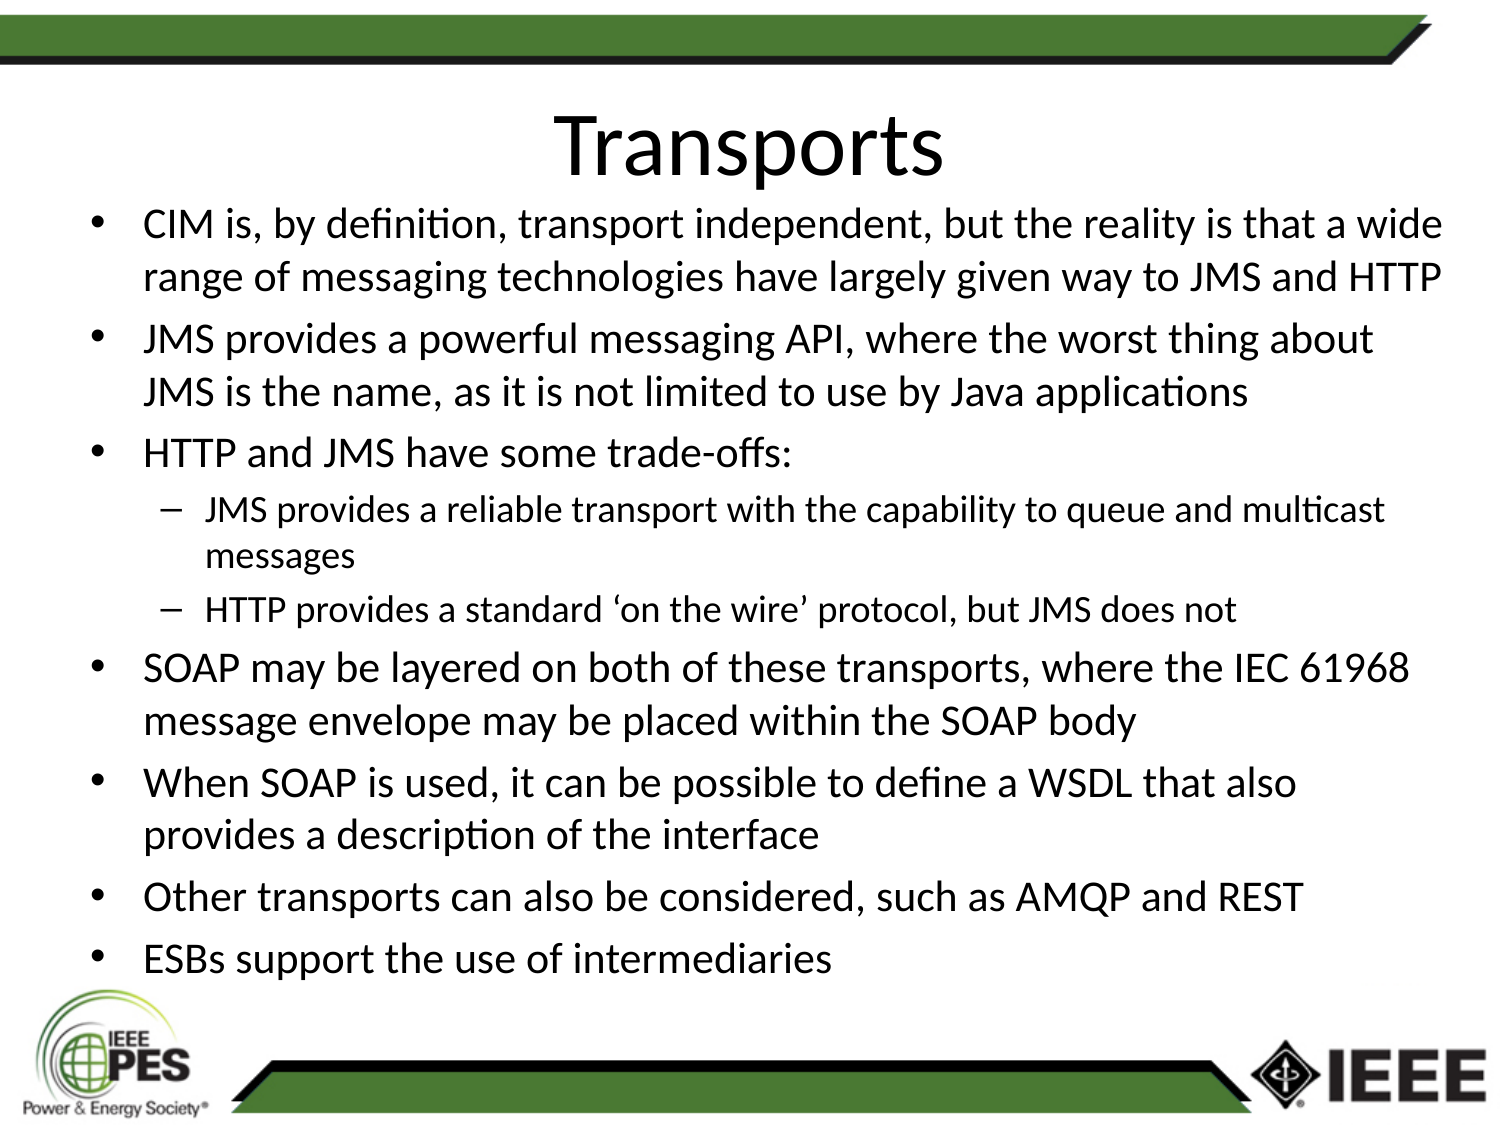

# Transports
CIM is, by definition, transport independent, but the reality is that a wide range of messaging technologies have largely given way to JMS and HTTP
JMS provides a powerful messaging API, where the worst thing about JMS is the name, as it is not limited to use by Java applications
HTTP and JMS have some trade-offs:
JMS provides a reliable transport with the capability to queue and multicast messages
HTTP provides a standard ‘on the wire’ protocol, but JMS does not
SOAP may be layered on both of these transports, where the IEC 61968 message envelope may be placed within the SOAP body
When SOAP is used, it can be possible to define a WSDL that also provides a description of the interface
Other transports can also be considered, such as AMQP and REST
ESBs support the use of intermediaries